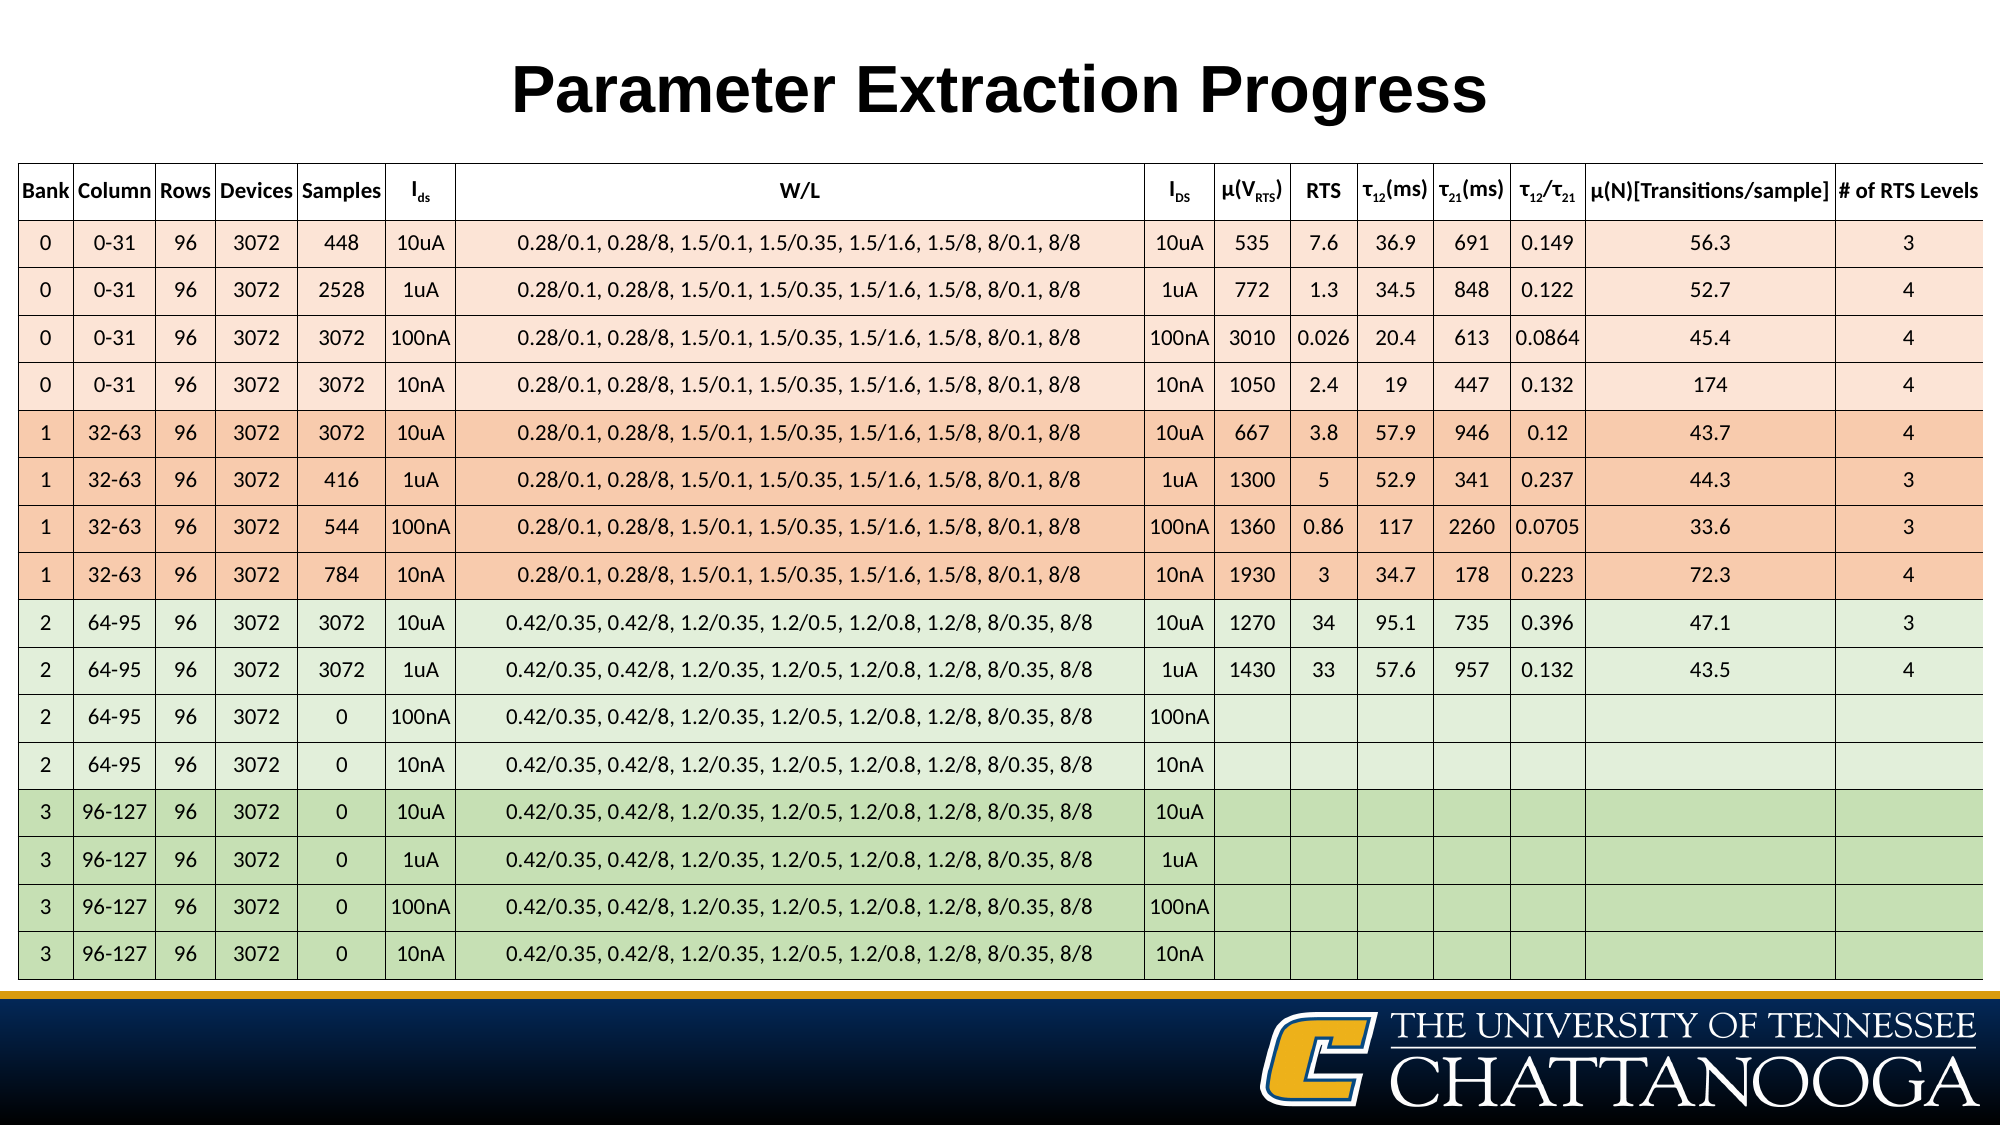

# Parameter Extraction Progress
| Bank | Column | Rows | Devices | Samples | Ids | W/L | IDS | µ(VRTS) | RTS | τ12(ms) | τ21(ms) | τ12/τ21 | µ(N)[Transitions/sample] | # of RTS Levels |
| --- | --- | --- | --- | --- | --- | --- | --- | --- | --- | --- | --- | --- | --- | --- |
| 0 | 0-31 | 96 | 3072 | 448 | 10uA | 0.28/0.1, 0.28/8, 1.5/0.1, 1.5/0.35, 1.5/1.6, 1.5/8, 8/0.1, 8/8 | 10uA | 535 | 7.6 | 36.9 | 691 | 0.149 | 56.3 | 3 |
| 0 | 0-31 | 96 | 3072 | 2528 | 1uA | 0.28/0.1, 0.28/8, 1.5/0.1, 1.5/0.35, 1.5/1.6, 1.5/8, 8/0.1, 8/8 | 1uA | 772 | 1.3 | 34.5 | 848 | 0.122 | 52.7 | 4 |
| 0 | 0-31 | 96 | 3072 | 3072 | 100nA | 0.28/0.1, 0.28/8, 1.5/0.1, 1.5/0.35, 1.5/1.6, 1.5/8, 8/0.1, 8/8 | 100nA | 3010 | 0.026 | 20.4 | 613 | 0.0864 | 45.4 | 4 |
| 0 | 0-31 | 96 | 3072 | 3072 | 10nA | 0.28/0.1, 0.28/8, 1.5/0.1, 1.5/0.35, 1.5/1.6, 1.5/8, 8/0.1, 8/8 | 10nA | 1050 | 2.4 | 19 | 447 | 0.132 | 174 | 4 |
| 1 | 32-63 | 96 | 3072 | 3072 | 10uA | 0.28/0.1, 0.28/8, 1.5/0.1, 1.5/0.35, 1.5/1.6, 1.5/8, 8/0.1, 8/8 | 10uA | 667 | 3.8 | 57.9 | 946 | 0.12 | 43.7 | 4 |
| 1 | 32-63 | 96 | 3072 | 416 | 1uA | 0.28/0.1, 0.28/8, 1.5/0.1, 1.5/0.35, 1.5/1.6, 1.5/8, 8/0.1, 8/8 | 1uA | 1300 | 5 | 52.9 | 341 | 0.237 | 44.3 | 3 |
| 1 | 32-63 | 96 | 3072 | 544 | 100nA | 0.28/0.1, 0.28/8, 1.5/0.1, 1.5/0.35, 1.5/1.6, 1.5/8, 8/0.1, 8/8 | 100nA | 1360 | 0.86 | 117 | 2260 | 0.0705 | 33.6 | 3 |
| 1 | 32-63 | 96 | 3072 | 784 | 10nA | 0.28/0.1, 0.28/8, 1.5/0.1, 1.5/0.35, 1.5/1.6, 1.5/8, 8/0.1, 8/8 | 10nA | 1930 | 3 | 34.7 | 178 | 0.223 | 72.3 | 4 |
| 2 | 64-95 | 96 | 3072 | 3072 | 10uA | 0.42/0.35, 0.42/8, 1.2/0.35, 1.2/0.5, 1.2/0.8, 1.2/8, 8/0.35, 8/8 | 10uA | 1270 | 34 | 95.1 | 735 | 0.396 | 47.1 | 3 |
| 2 | 64-95 | 96 | 3072 | 3072 | 1uA | 0.42/0.35, 0.42/8, 1.2/0.35, 1.2/0.5, 1.2/0.8, 1.2/8, 8/0.35, 8/8 | 1uA | 1430 | 33 | 57.6 | 957 | 0.132 | 43.5 | 4 |
| 2 | 64-95 | 96 | 3072 | 0 | 100nA | 0.42/0.35, 0.42/8, 1.2/0.35, 1.2/0.5, 1.2/0.8, 1.2/8, 8/0.35, 8/8 | 100nA |  |  |  |  |  |  |  |
| 2 | 64-95 | 96 | 3072 | 0 | 10nA | 0.42/0.35, 0.42/8, 1.2/0.35, 1.2/0.5, 1.2/0.8, 1.2/8, 8/0.35, 8/8 | 10nA |  |  |  |  |  |  |  |
| 3 | 96-127 | 96 | 3072 | 0 | 10uA | 0.42/0.35, 0.42/8, 1.2/0.35, 1.2/0.5, 1.2/0.8, 1.2/8, 8/0.35, 8/8 | 10uA |  |  |  |  |  |  |  |
| 3 | 96-127 | 96 | 3072 | 0 | 1uA | 0.42/0.35, 0.42/8, 1.2/0.35, 1.2/0.5, 1.2/0.8, 1.2/8, 8/0.35, 8/8 | 1uA |  |  |  |  |  |  |  |
| 3 | 96-127 | 96 | 3072 | 0 | 100nA | 0.42/0.35, 0.42/8, 1.2/0.35, 1.2/0.5, 1.2/0.8, 1.2/8, 8/0.35, 8/8 | 100nA |  |  |  |  |  |  |  |
| 3 | 96-127 | 96 | 3072 | 0 | 10nA | 0.42/0.35, 0.42/8, 1.2/0.35, 1.2/0.5, 1.2/0.8, 1.2/8, 8/0.35, 8/8 | 10nA |  |  |  |  |  |  |  |